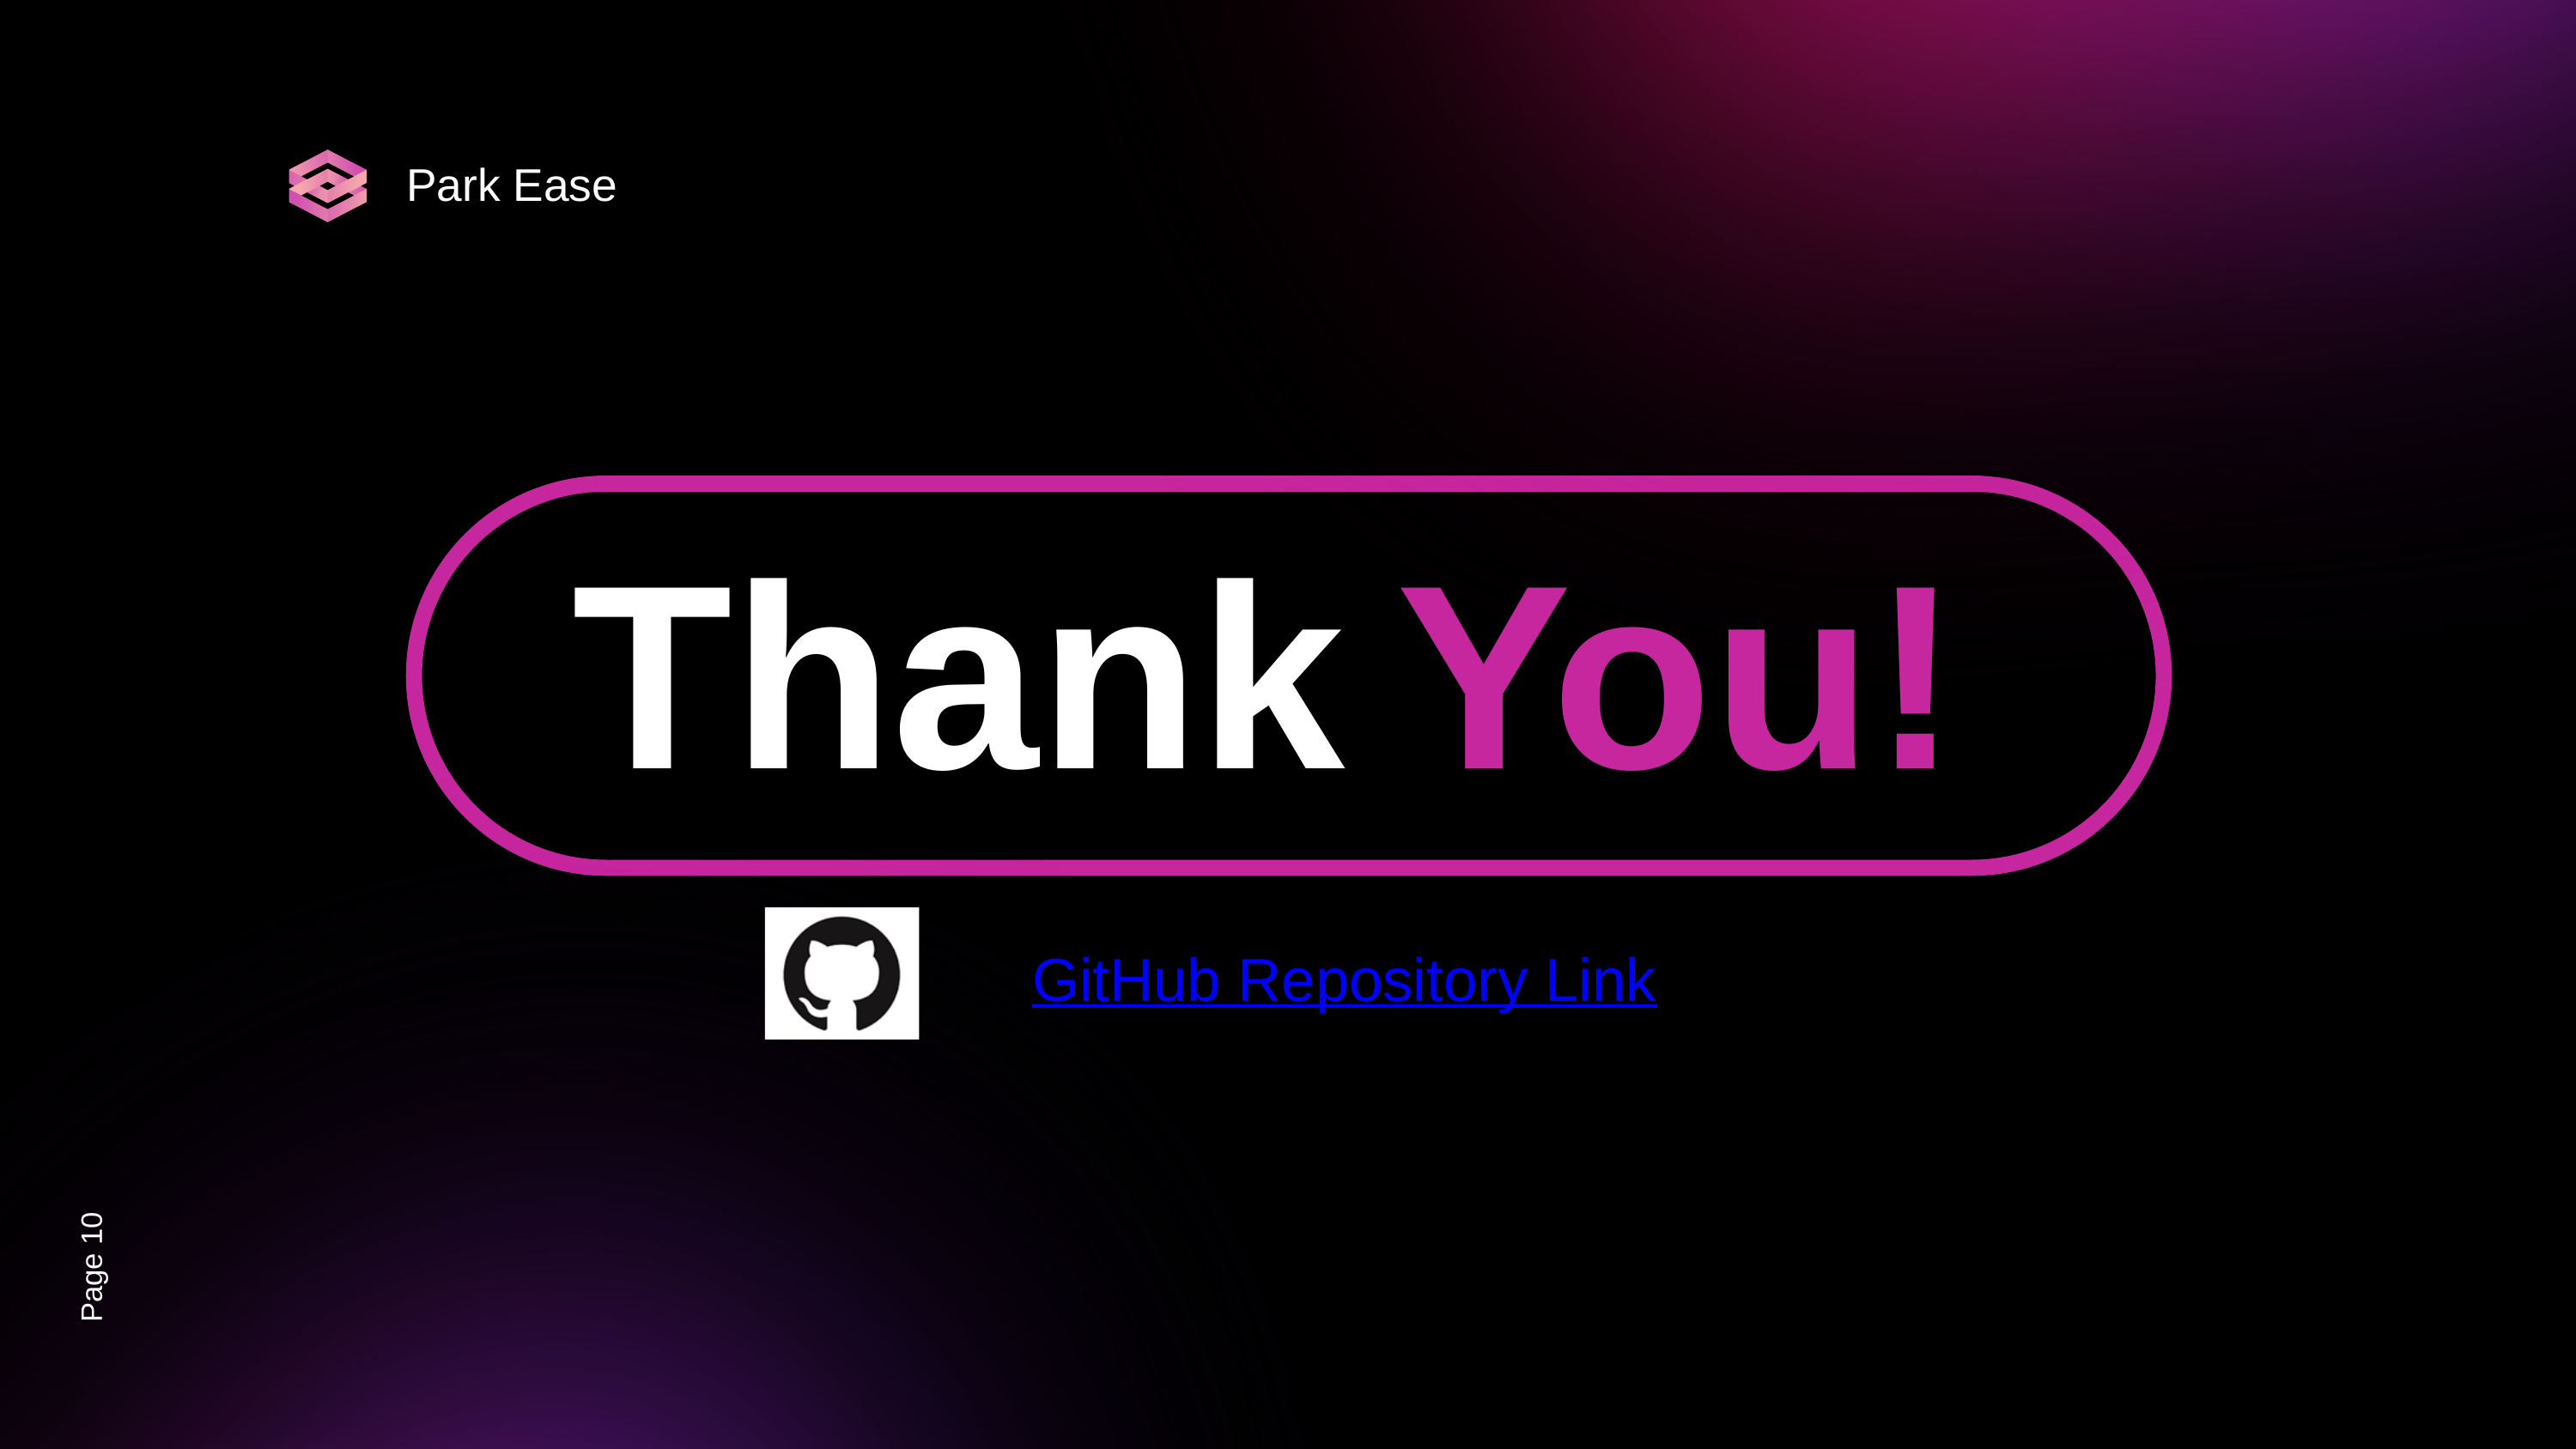

Park Ease

Thank
You!

GitHub Repository Link
Page 10